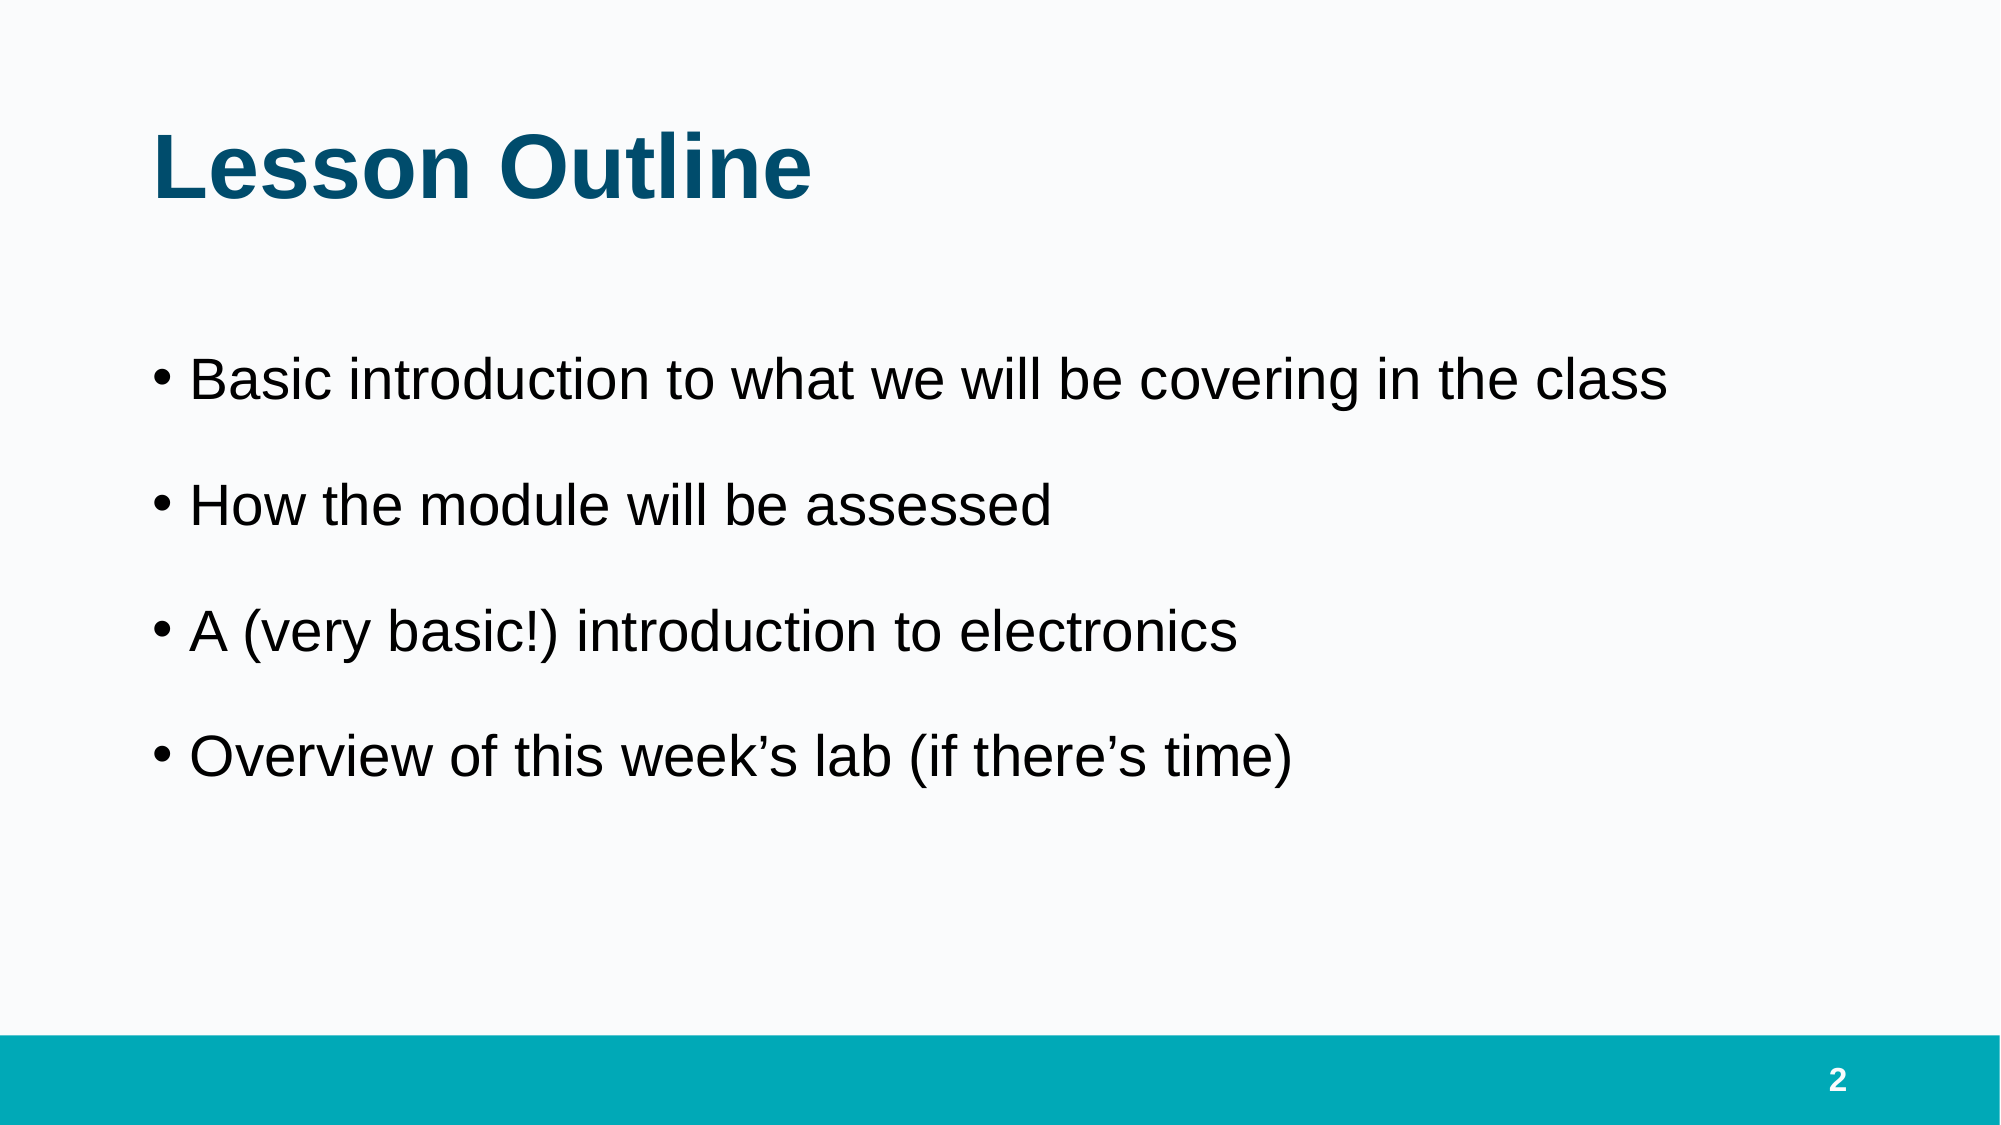

# Lesson Outline
Basic introduction to what we will be covering in the class
How the module will be assessed
A (very basic!) introduction to electronics
Overview of this week’s lab (if there’s time)

2